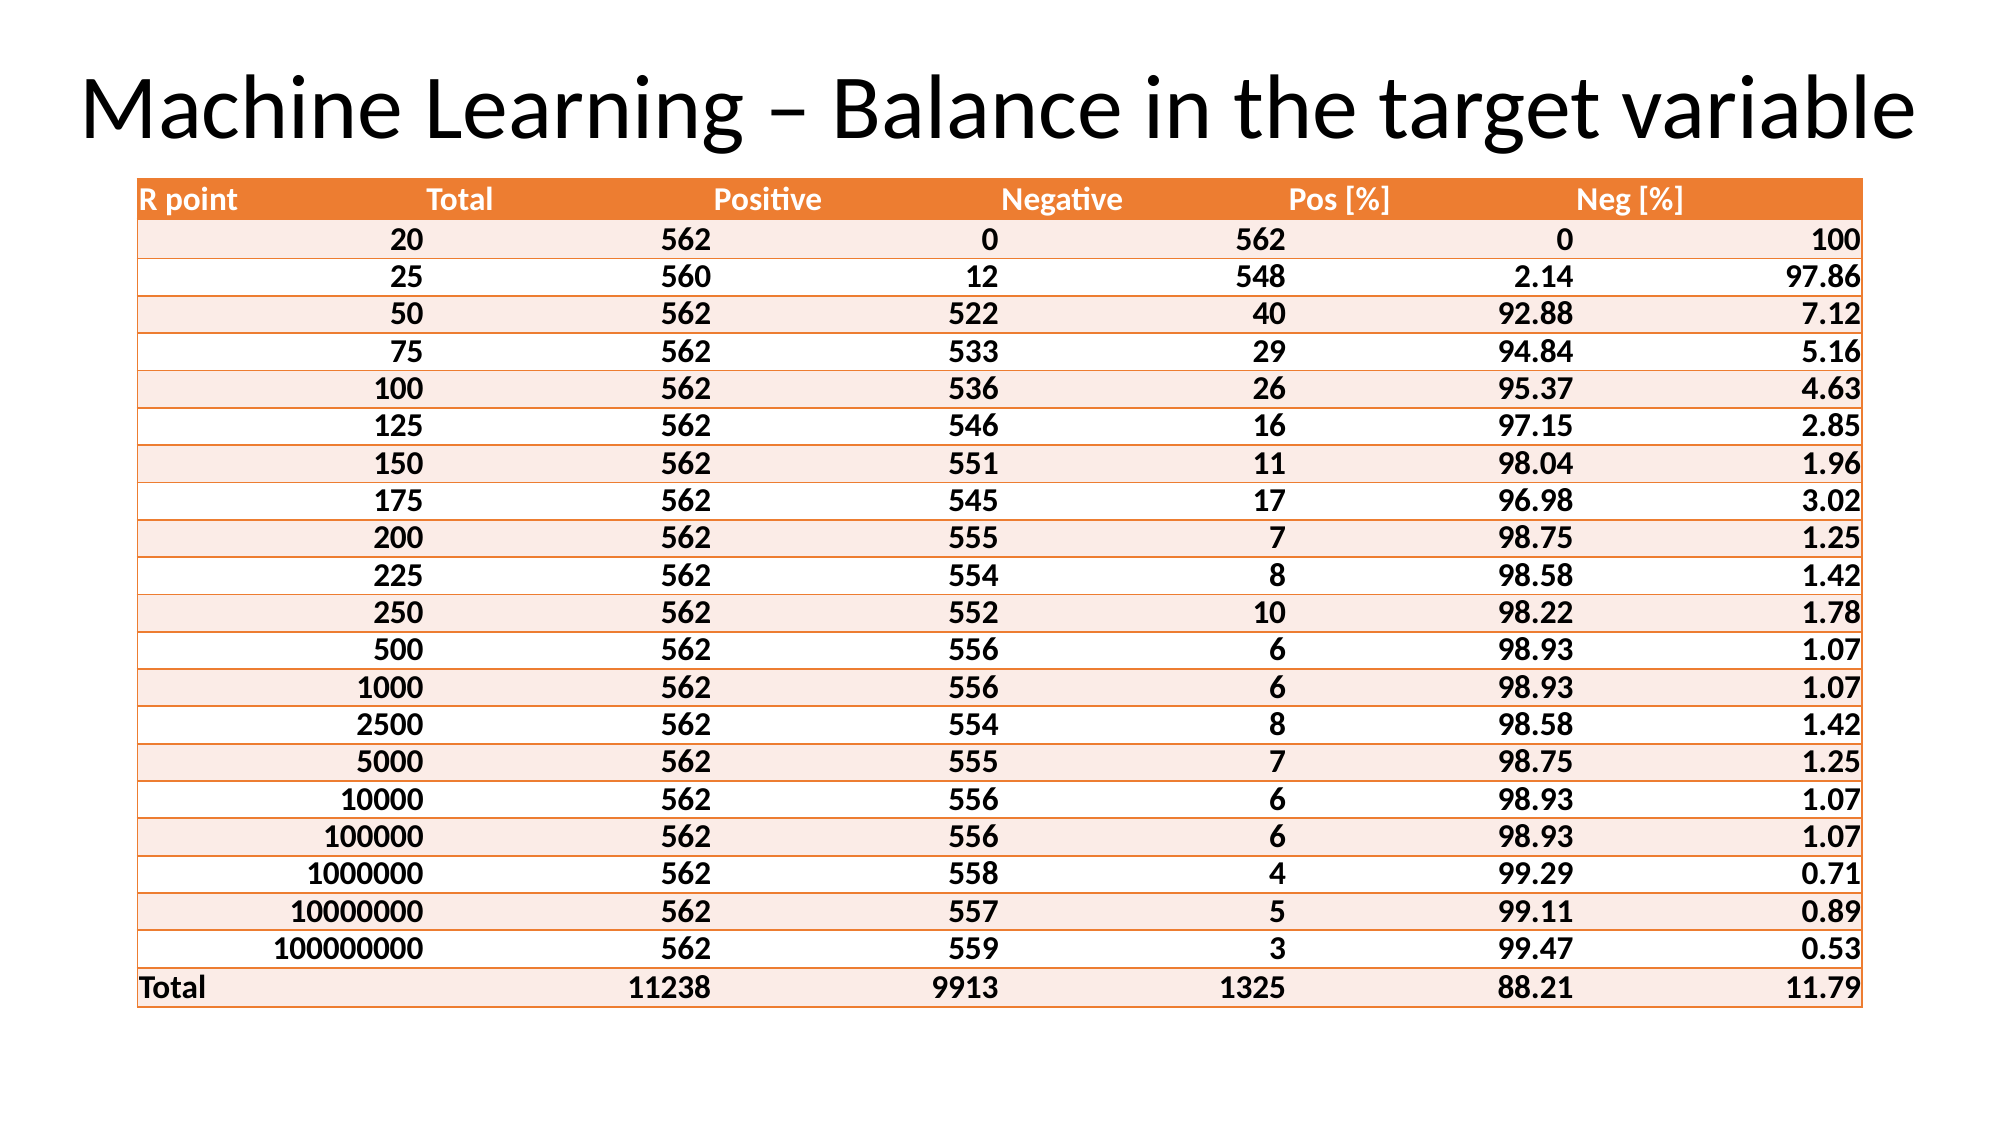

# Machine Learning – Balance in the target variable
| R point | Total | Positive | Negative | Pos [%] | Neg [%] |
| --- | --- | --- | --- | --- | --- |
| 20 | 562 | 0 | 562 | 0 | 100 |
| 25 | 560 | 12 | 548 | 2.14 | 97.86 |
| 50 | 562 | 522 | 40 | 92.88 | 7.12 |
| 75 | 562 | 533 | 29 | 94.84 | 5.16 |
| 100 | 562 | 536 | 26 | 95.37 | 4.63 |
| 125 | 562 | 546 | 16 | 97.15 | 2.85 |
| 150 | 562 | 551 | 11 | 98.04 | 1.96 |
| 175 | 562 | 545 | 17 | 96.98 | 3.02 |
| 200 | 562 | 555 | 7 | 98.75 | 1.25 |
| 225 | 562 | 554 | 8 | 98.58 | 1.42 |
| 250 | 562 | 552 | 10 | 98.22 | 1.78 |
| 500 | 562 | 556 | 6 | 98.93 | 1.07 |
| 1000 | 562 | 556 | 6 | 98.93 | 1.07 |
| 2500 | 562 | 554 | 8 | 98.58 | 1.42 |
| 5000 | 562 | 555 | 7 | 98.75 | 1.25 |
| 10000 | 562 | 556 | 6 | 98.93 | 1.07 |
| 100000 | 562 | 556 | 6 | 98.93 | 1.07 |
| 1000000 | 562 | 558 | 4 | 99.29 | 0.71 |
| 10000000 | 562 | 557 | 5 | 99.11 | 0.89 |
| 100000000 | 562 | 559 | 3 | 99.47 | 0.53 |
| Total | 11238 | 9913 | 1325 | 88.21 | 11.79 |